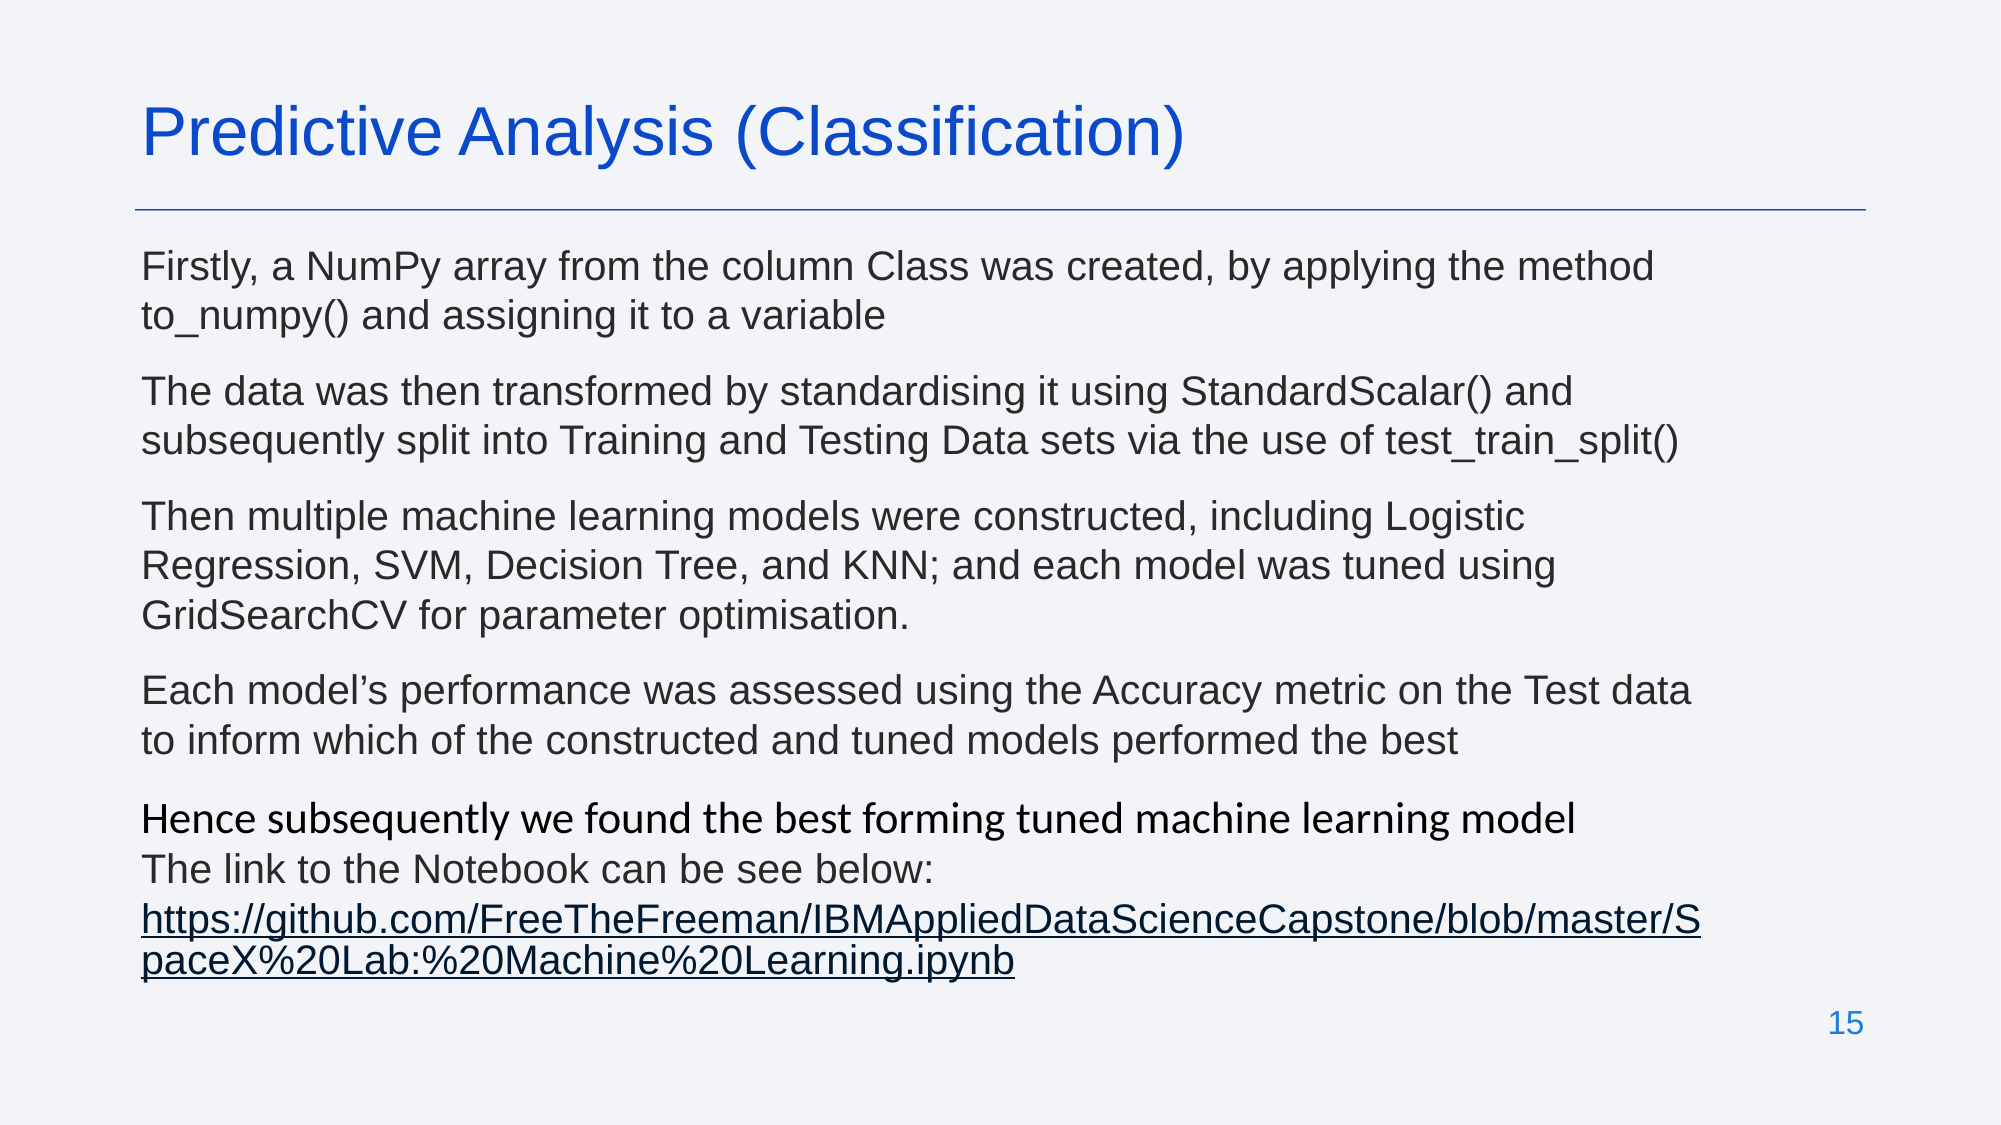

Predictive Analysis (Classification)
Firstly, a NumPy array from the column Class was created, by applying the method to_numpy() and assigning it to a variable
The data was then transformed by standardising it using StandardScalar() and subsequently split into Training and Testing Data sets via the use of test_train_split()
Then multiple machine learning models were constructed, including Logistic Regression, SVM, Decision Tree, and KNN; and each model was tuned using GridSearchCV for parameter optimisation.
Each model’s performance was assessed using the Accuracy metric on the Test data to inform which of the constructed and tuned models performed the best
Hence subsequently we found the best forming tuned machine learning model
The link to the Notebook can be see below: https://github.com/FreeTheFreeman/IBMAppliedDataScienceCapstone/blob/master/SpaceX%20Lab:%20Machine%20Learning.ipynb
15